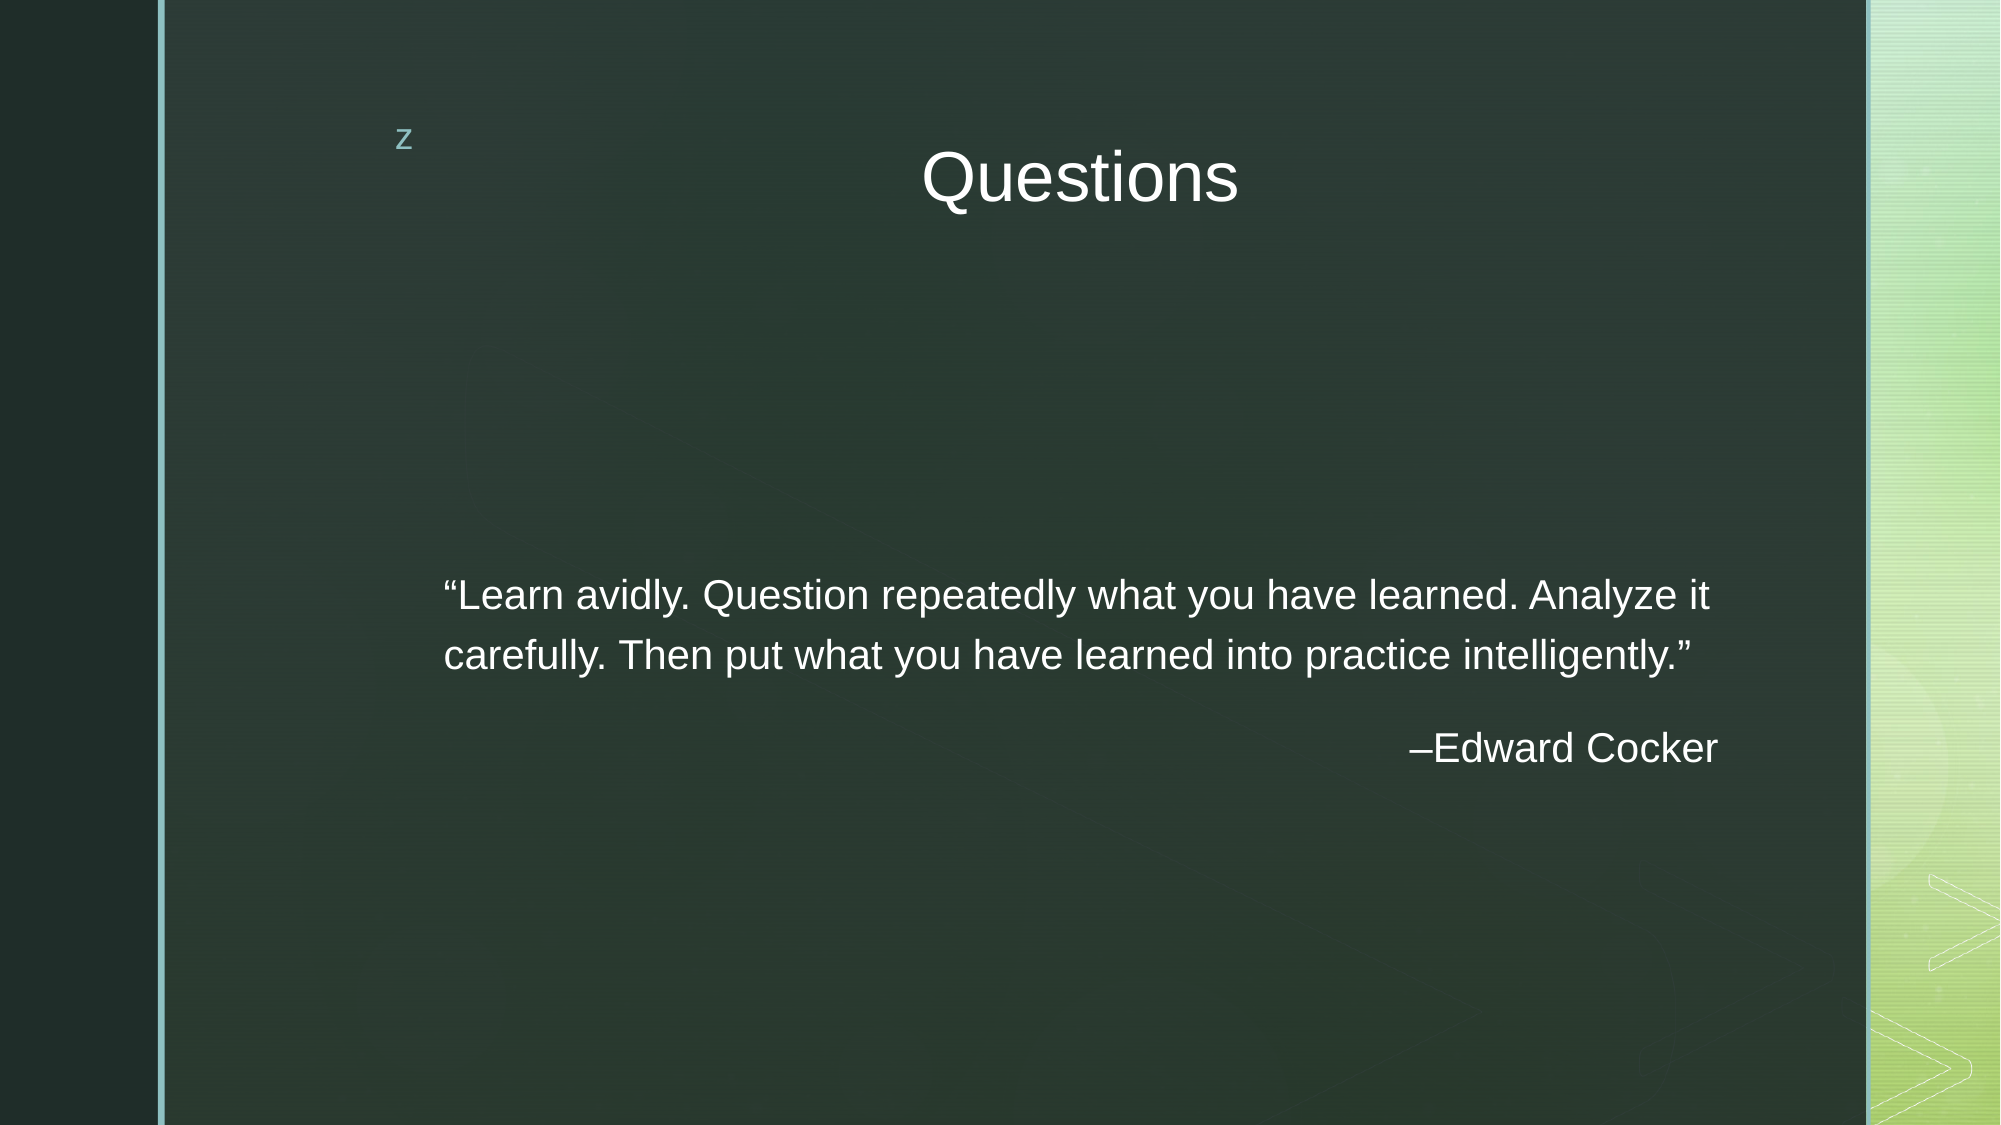

# Questions
“Learn avidly. Question repeatedly what you have learned. Analyze it carefully. Then put what you have learned into practice intelligently.”
–Edward Cocker